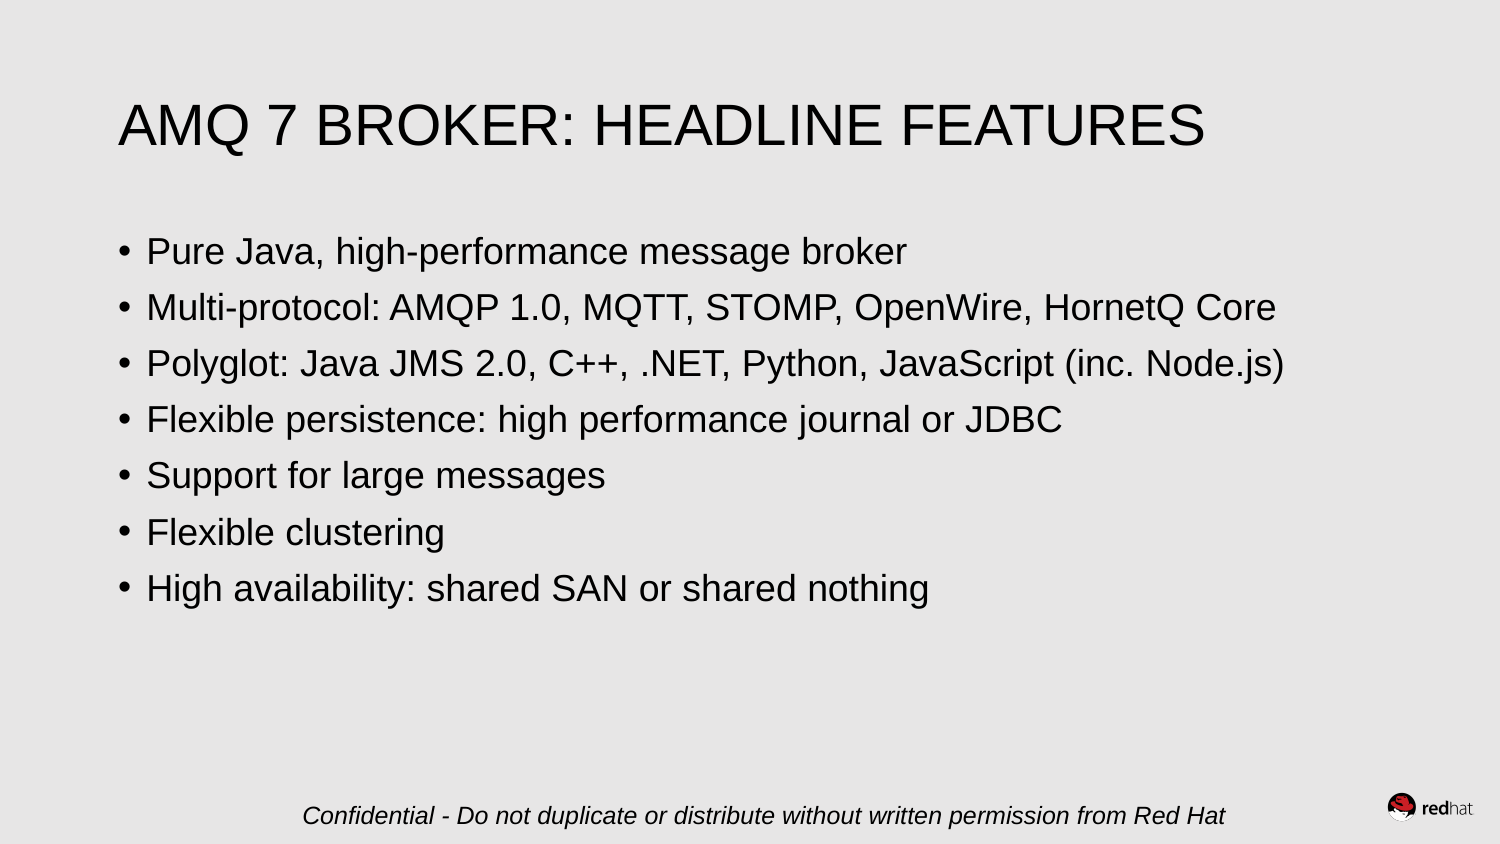

# AMQ 7 Broker: headline features
Pure Java, high-performance message broker
Multi-protocol: AMQP 1.0, MQTT, STOMP, OpenWire, HornetQ Core
Polyglot: Java JMS 2.0, C++, .NET, Python, JavaScript (inc. Node.js)
Flexible persistence: high performance journal or JDBC
Support for large messages
Flexible clustering
High availability: shared SAN or shared nothing
Confidential - Do not duplicate or distribute without written permission from Red Hat